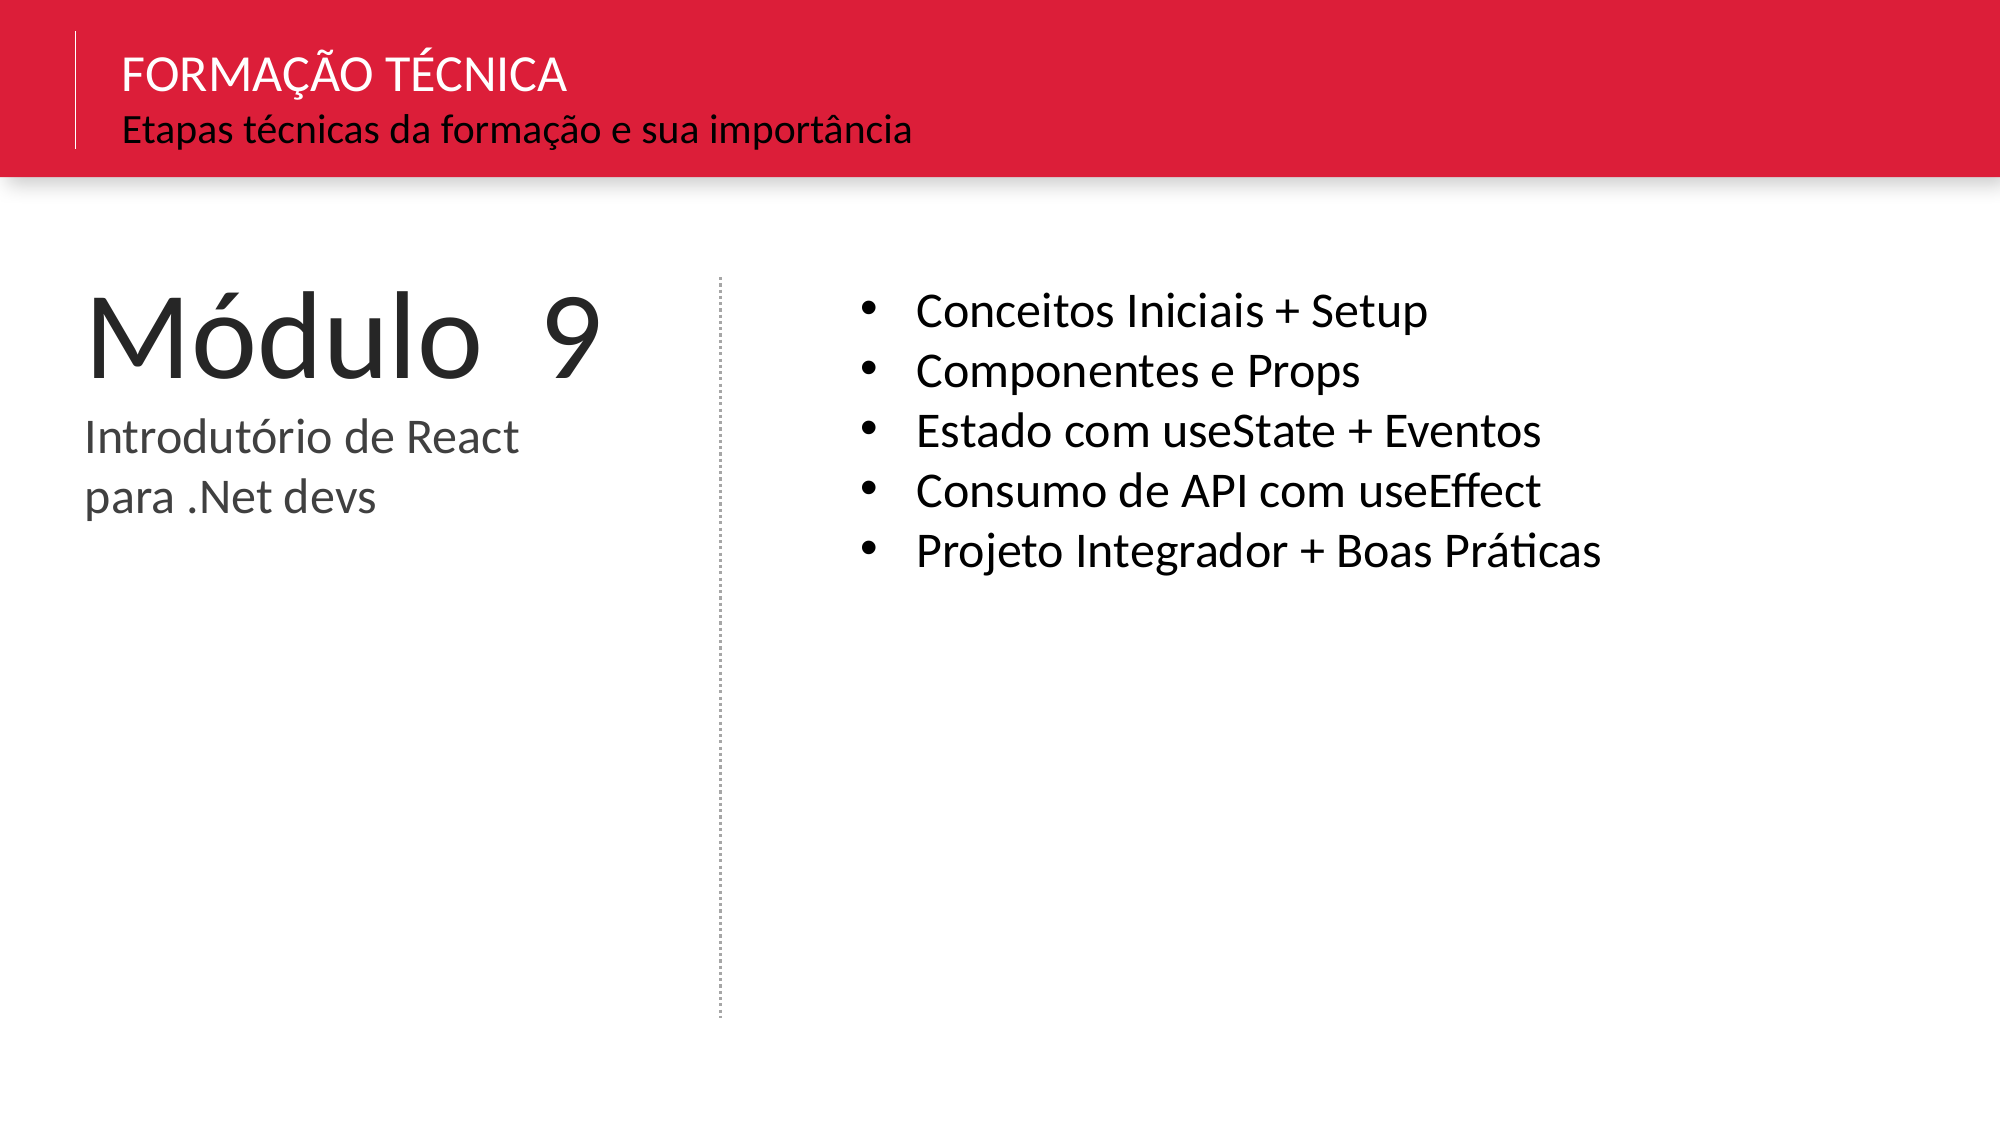

FORMAÇÃO TÉCNICA
Etapas técnicas da formação e sua importância
Módulo  9
Introdutório de React
para .Net devs
Conceitos Iniciais + Setup
Componentes e Props
Estado com useState + Eventos
Consumo de API com useEffect
Projeto Integrador + Boas Práticas